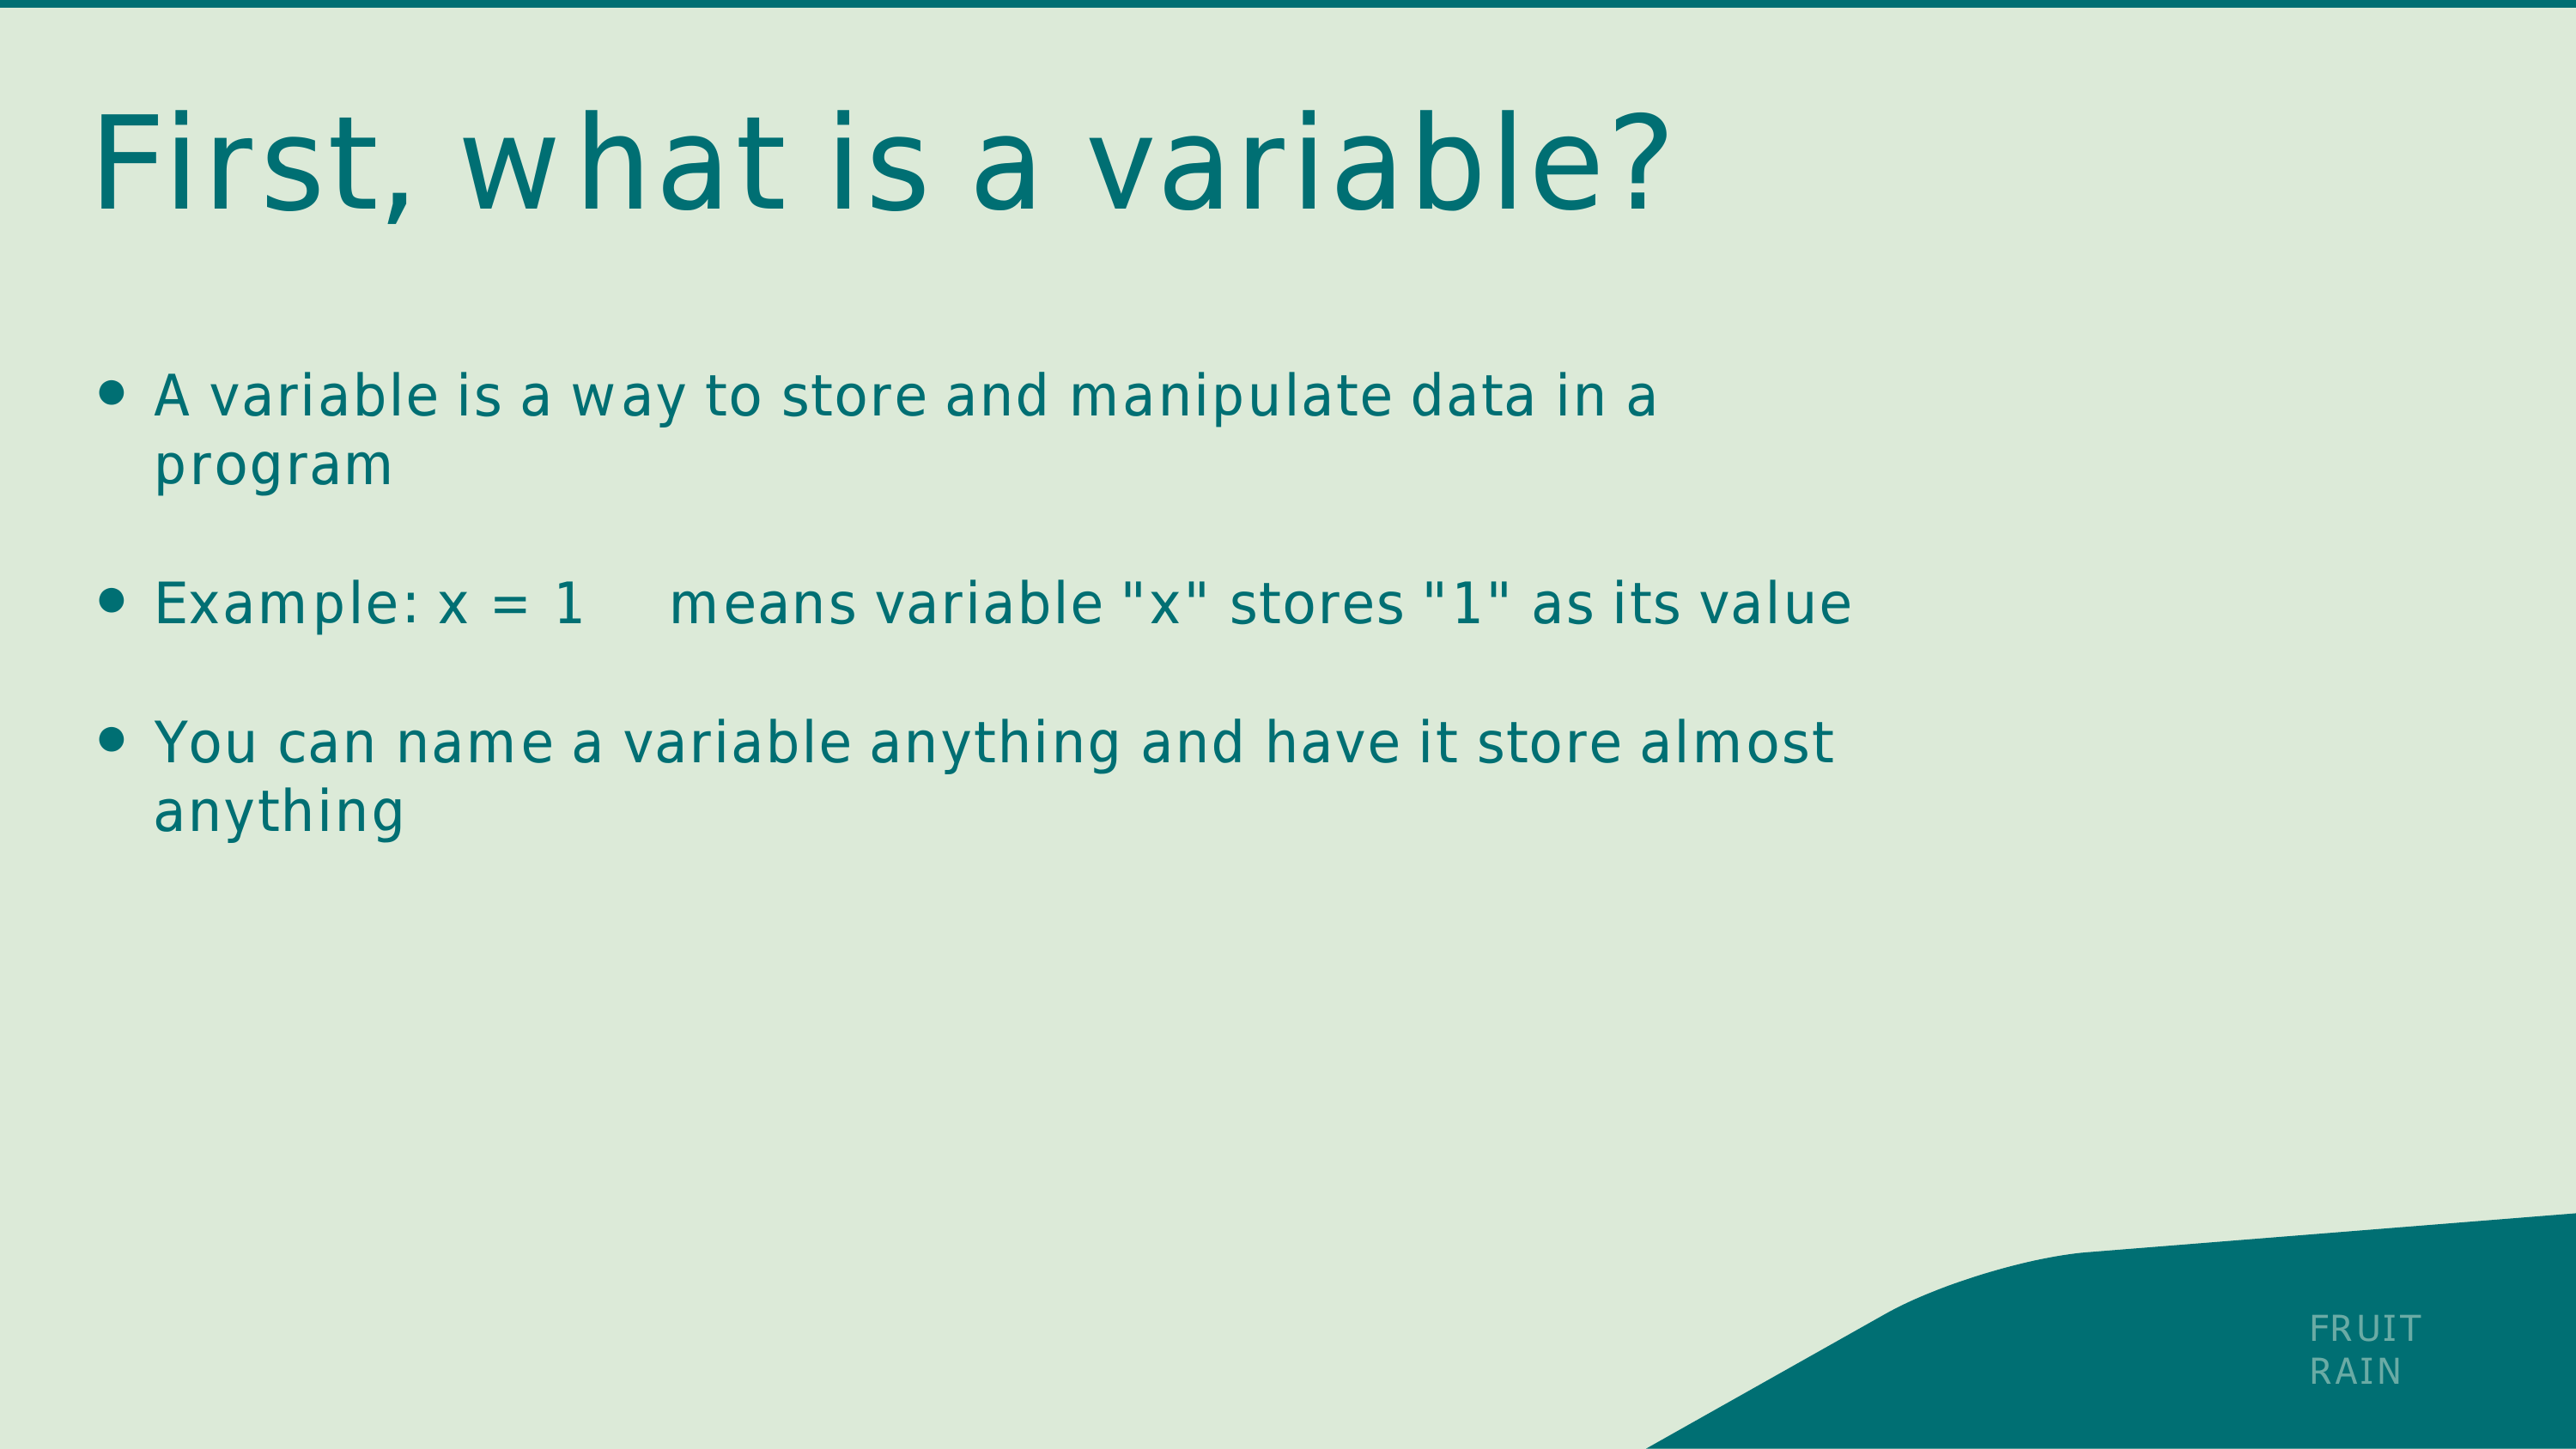

# First, what is a variable?
A variable is a way to store and manipulate data in a program

Example: x = 1	means variable "x" stores "1" as its value

You can name a variable anything and have it store almost anything
FRUIT RAIN